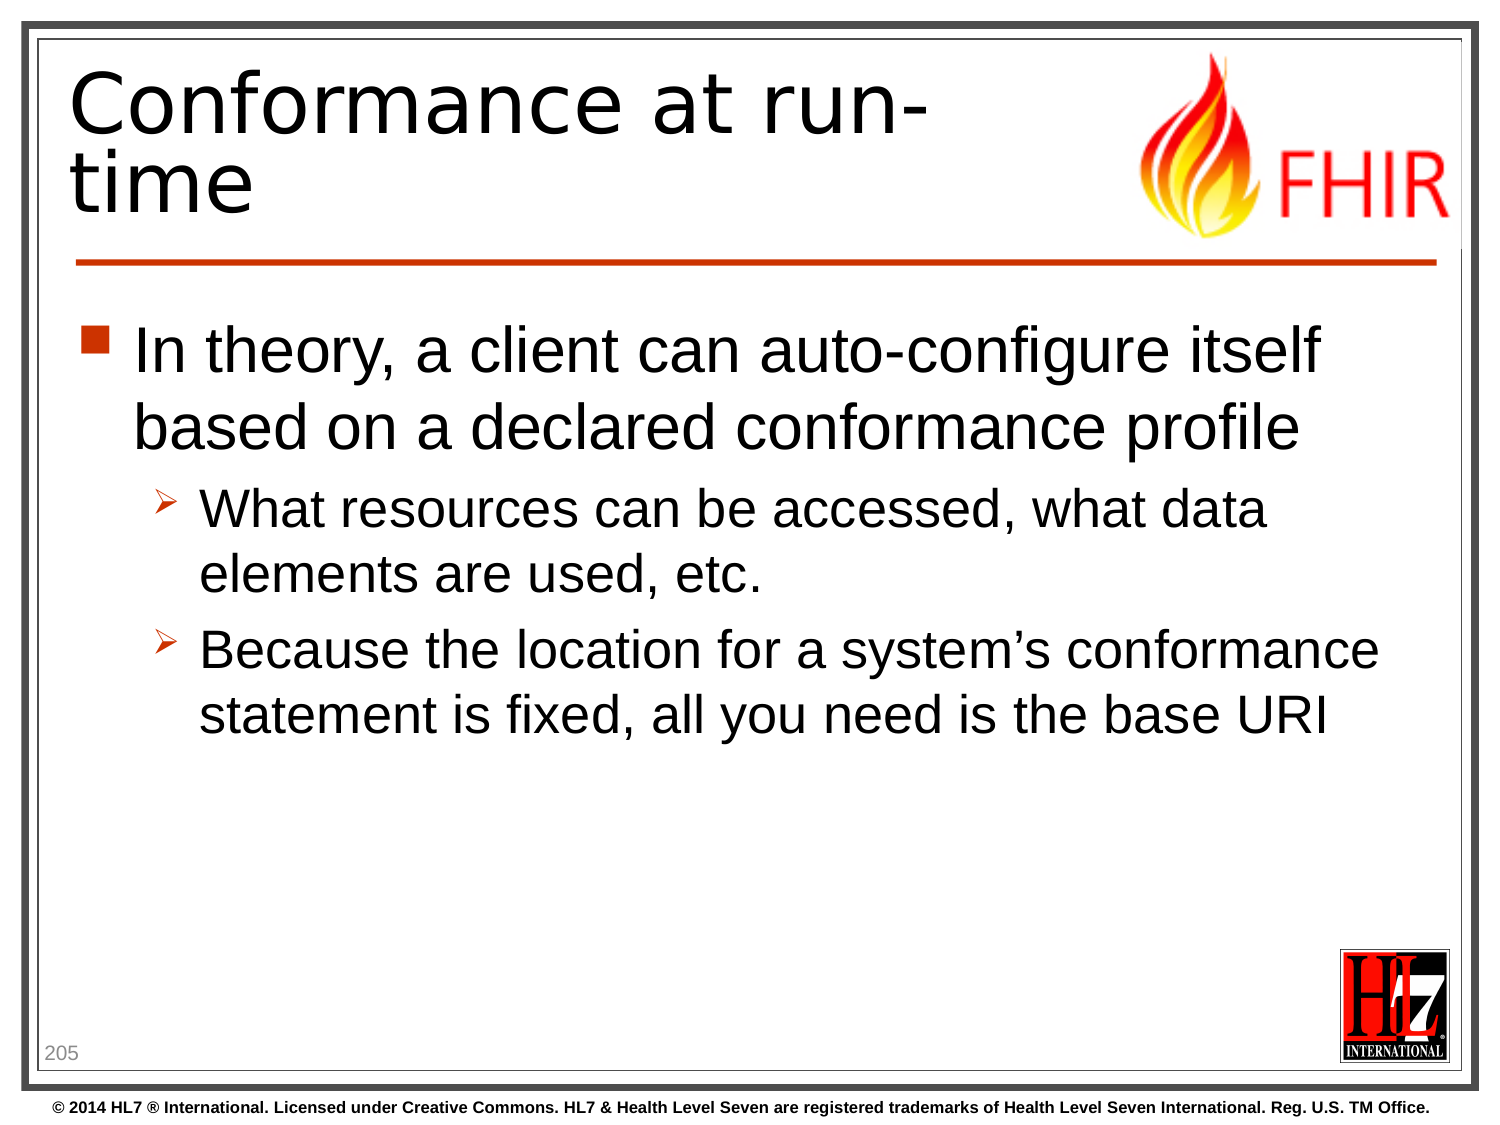

# Conformance at run-time
In theory, a client can auto-configure itself based on a declared conformance profile
What resources can be accessed, what data elements are used, etc.
Because the location for a system’s conformance  statement is fixed, all you need is the base URI
205